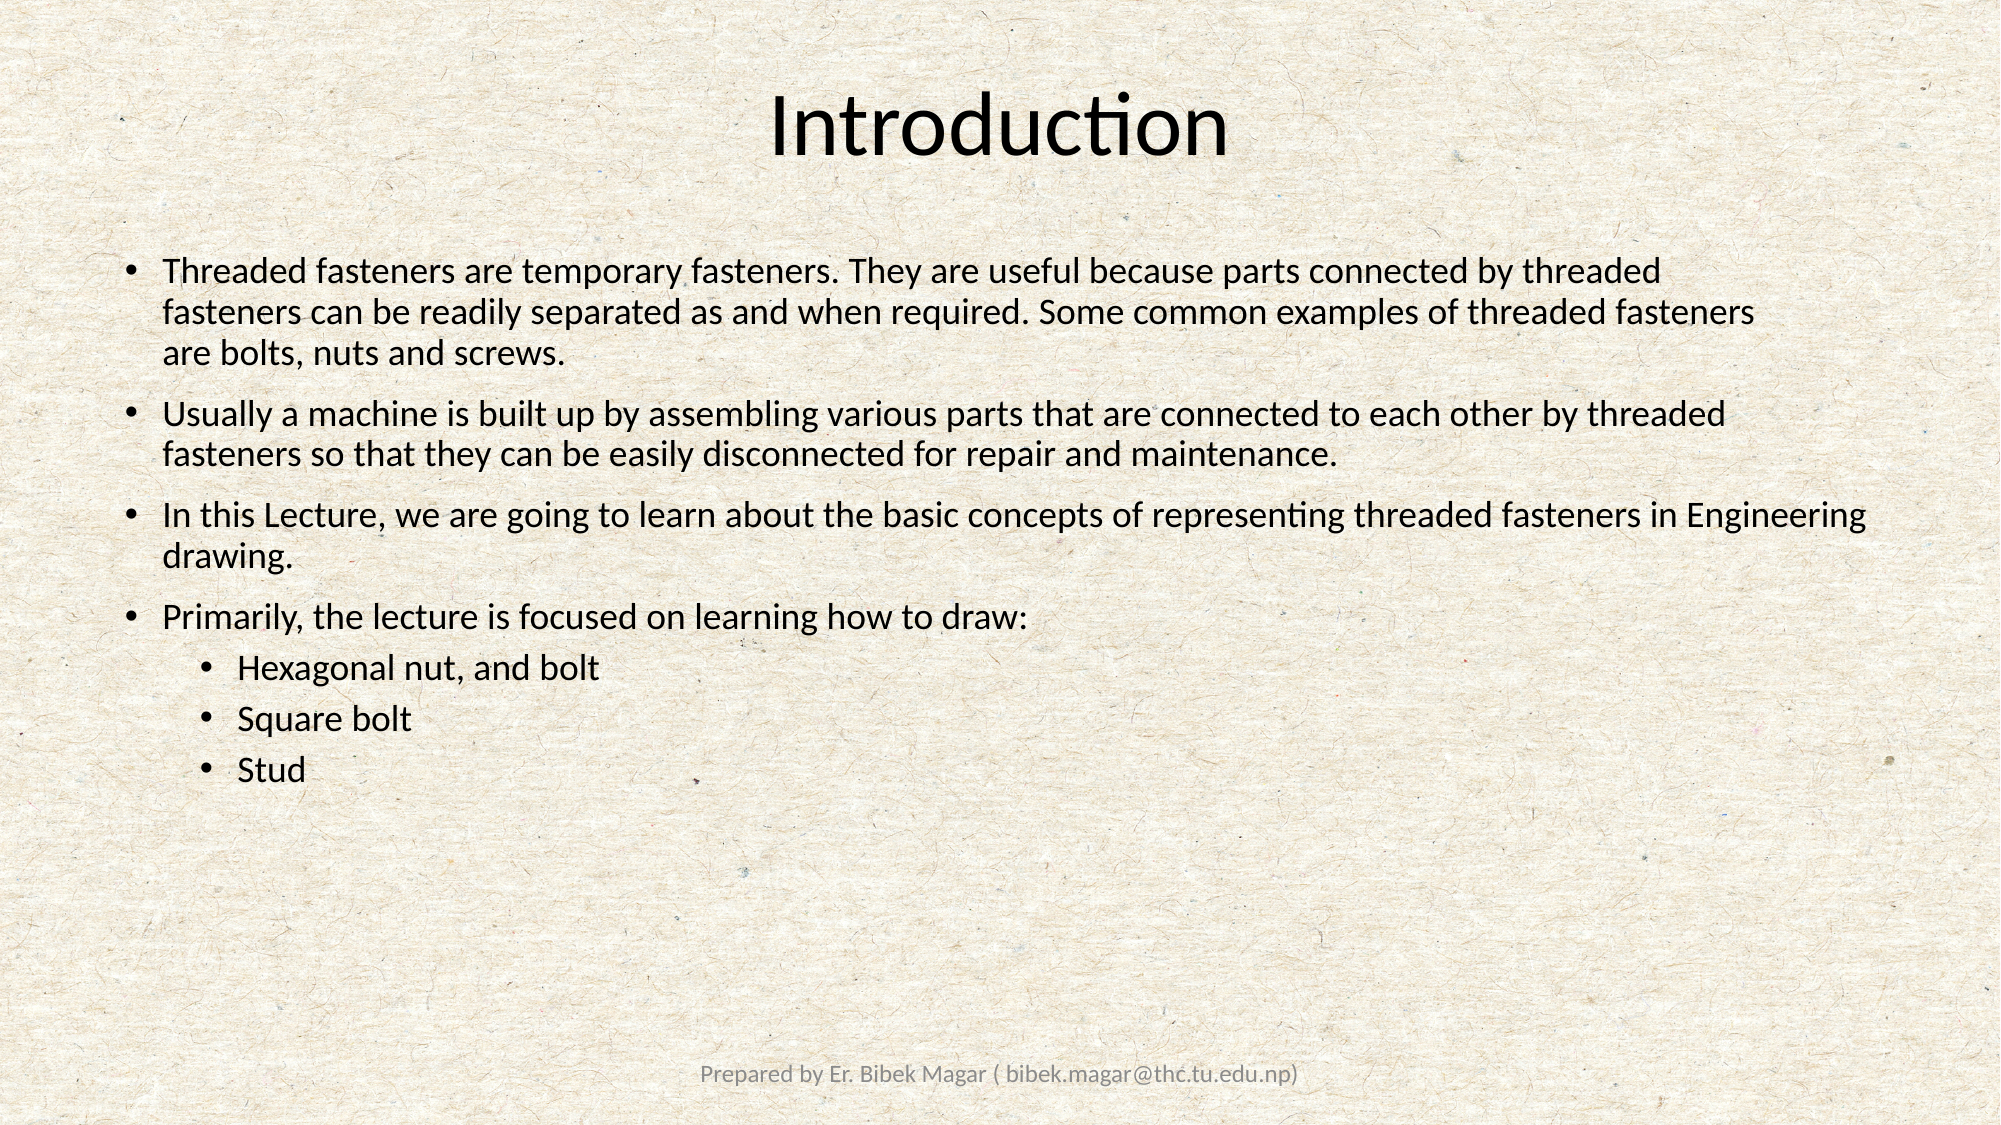

# Introduction
Threaded fasteners are temporary fasteners. They are useful because parts connected by threaded
fasteners can be readily separated as and when required. Some common examples of threaded fasteners
are bolts, nuts and screws.
Usually a machine is built up by assembling various parts that are connected to each other by threaded
fasteners so that they can be easily disconnected for repair and maintenance.
In this Lecture, we are going to learn about the basic concepts of representing threaded fasteners in Engineering drawing.
Primarily, the lecture is focused on learning how to draw:
Hexagonal nut, and bolt
Square bolt
Stud
Prepared by Er. Bibek Magar ( bibek.magar@thc.tu.edu.np)